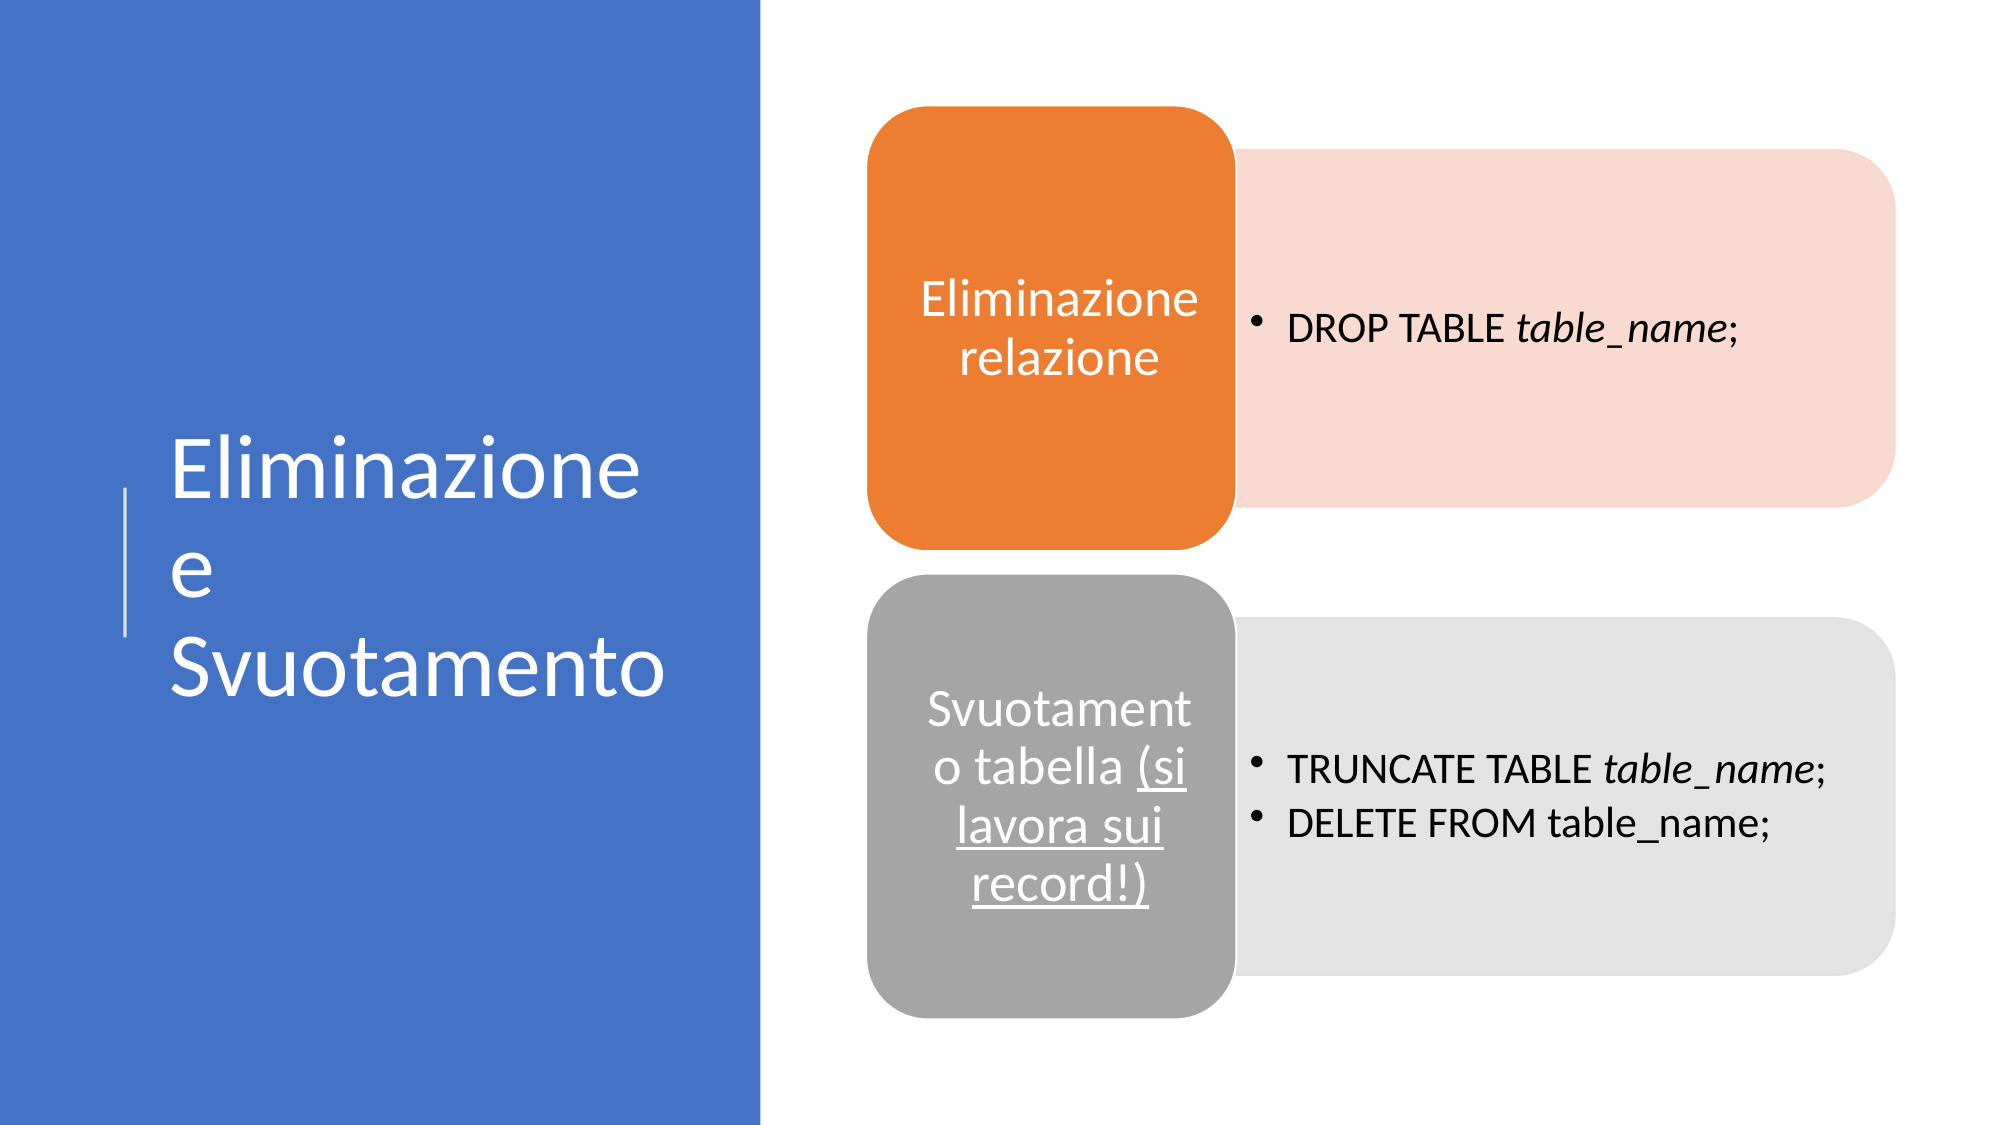

DROP TABLE table_name;
Eliminazione relazione
TRUNCATE TABLE table_name;
DELETE FROM table_name;
Svuotamento tabella (si lavora sui record!)
# Eliminazione e Svuotamento